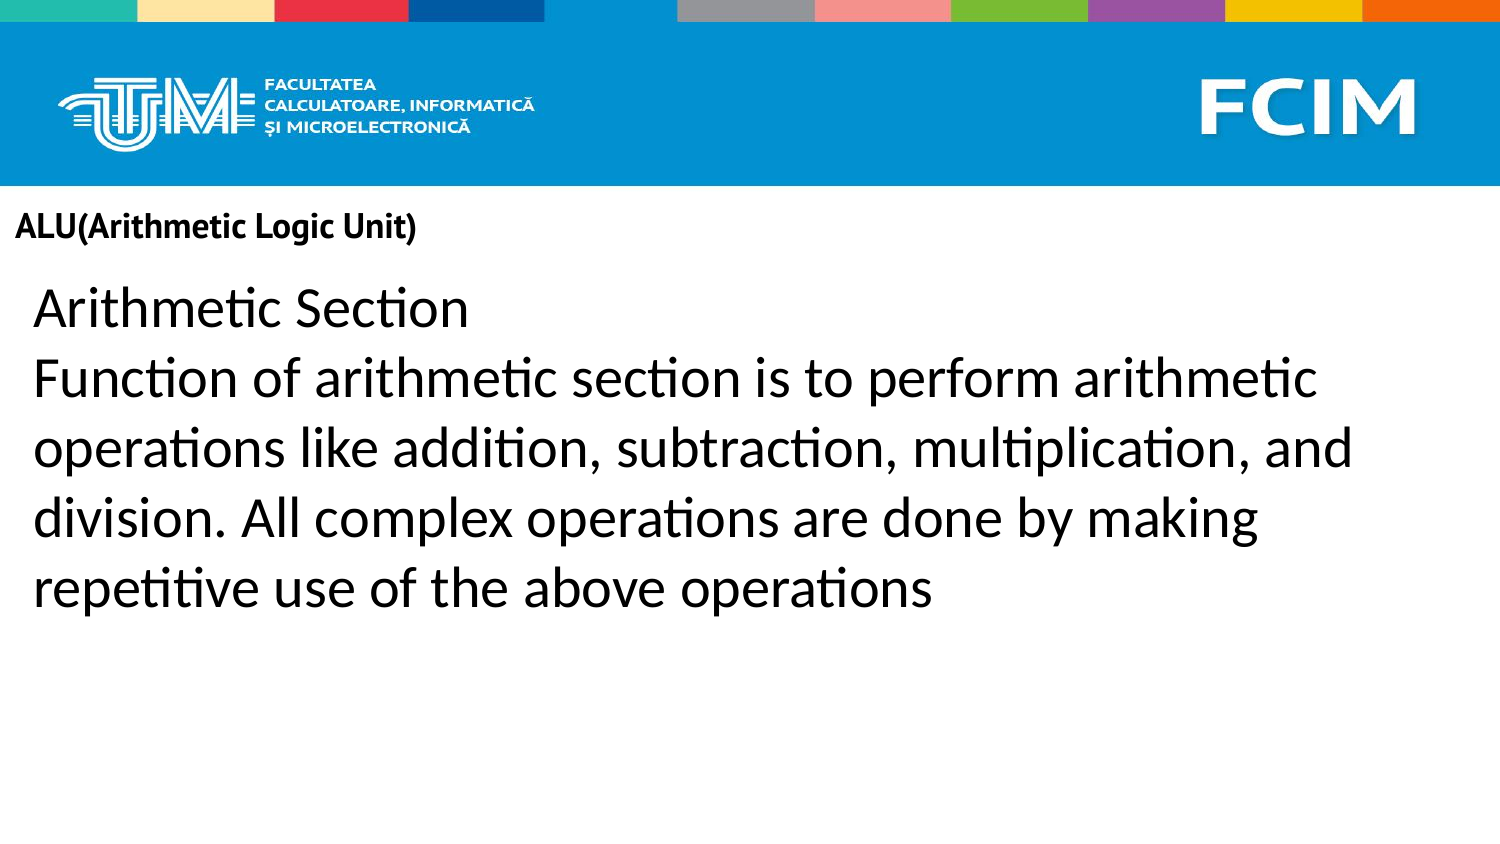

# ALU(Arithmetic Logic Unit)
Arithmetic Section
Function of arithmetic section is to perform arithmetic operations like addition, subtraction, multiplication, and division. All complex operations are done by making repetitive use of the above operations